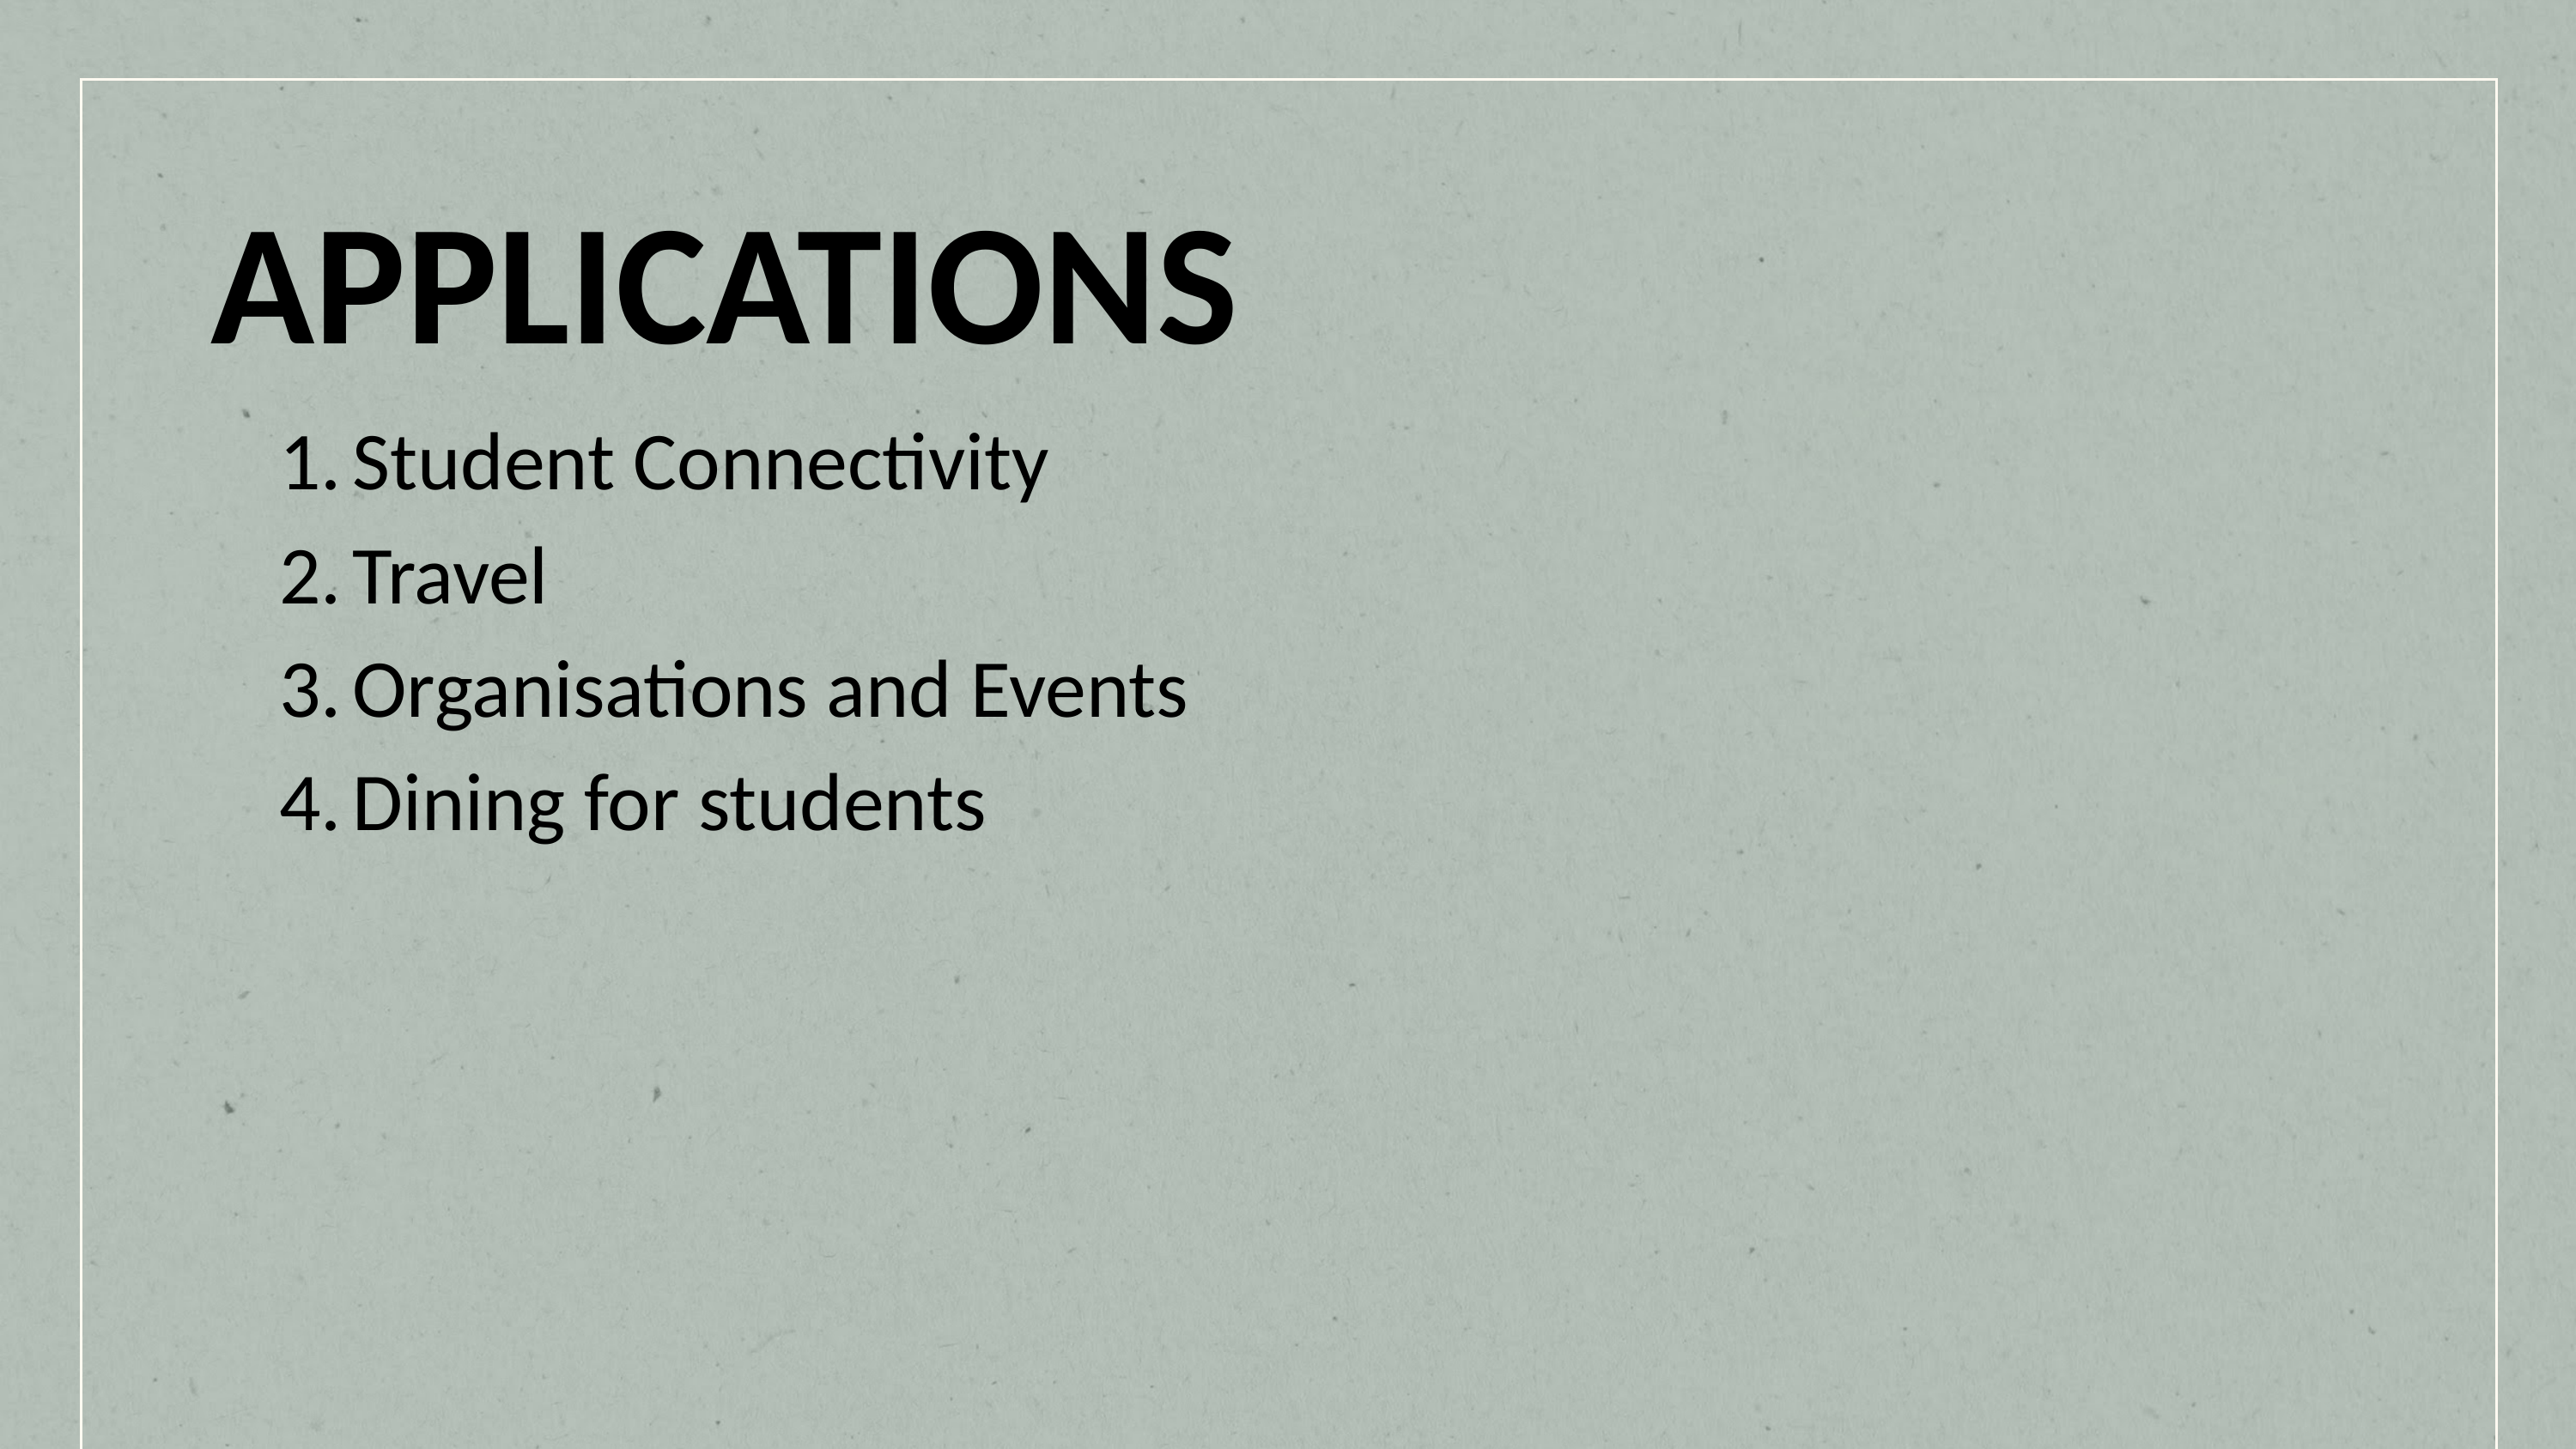

APPLICATIONS
Student Connectivity
Travel
Organisations and Events
Dining for students